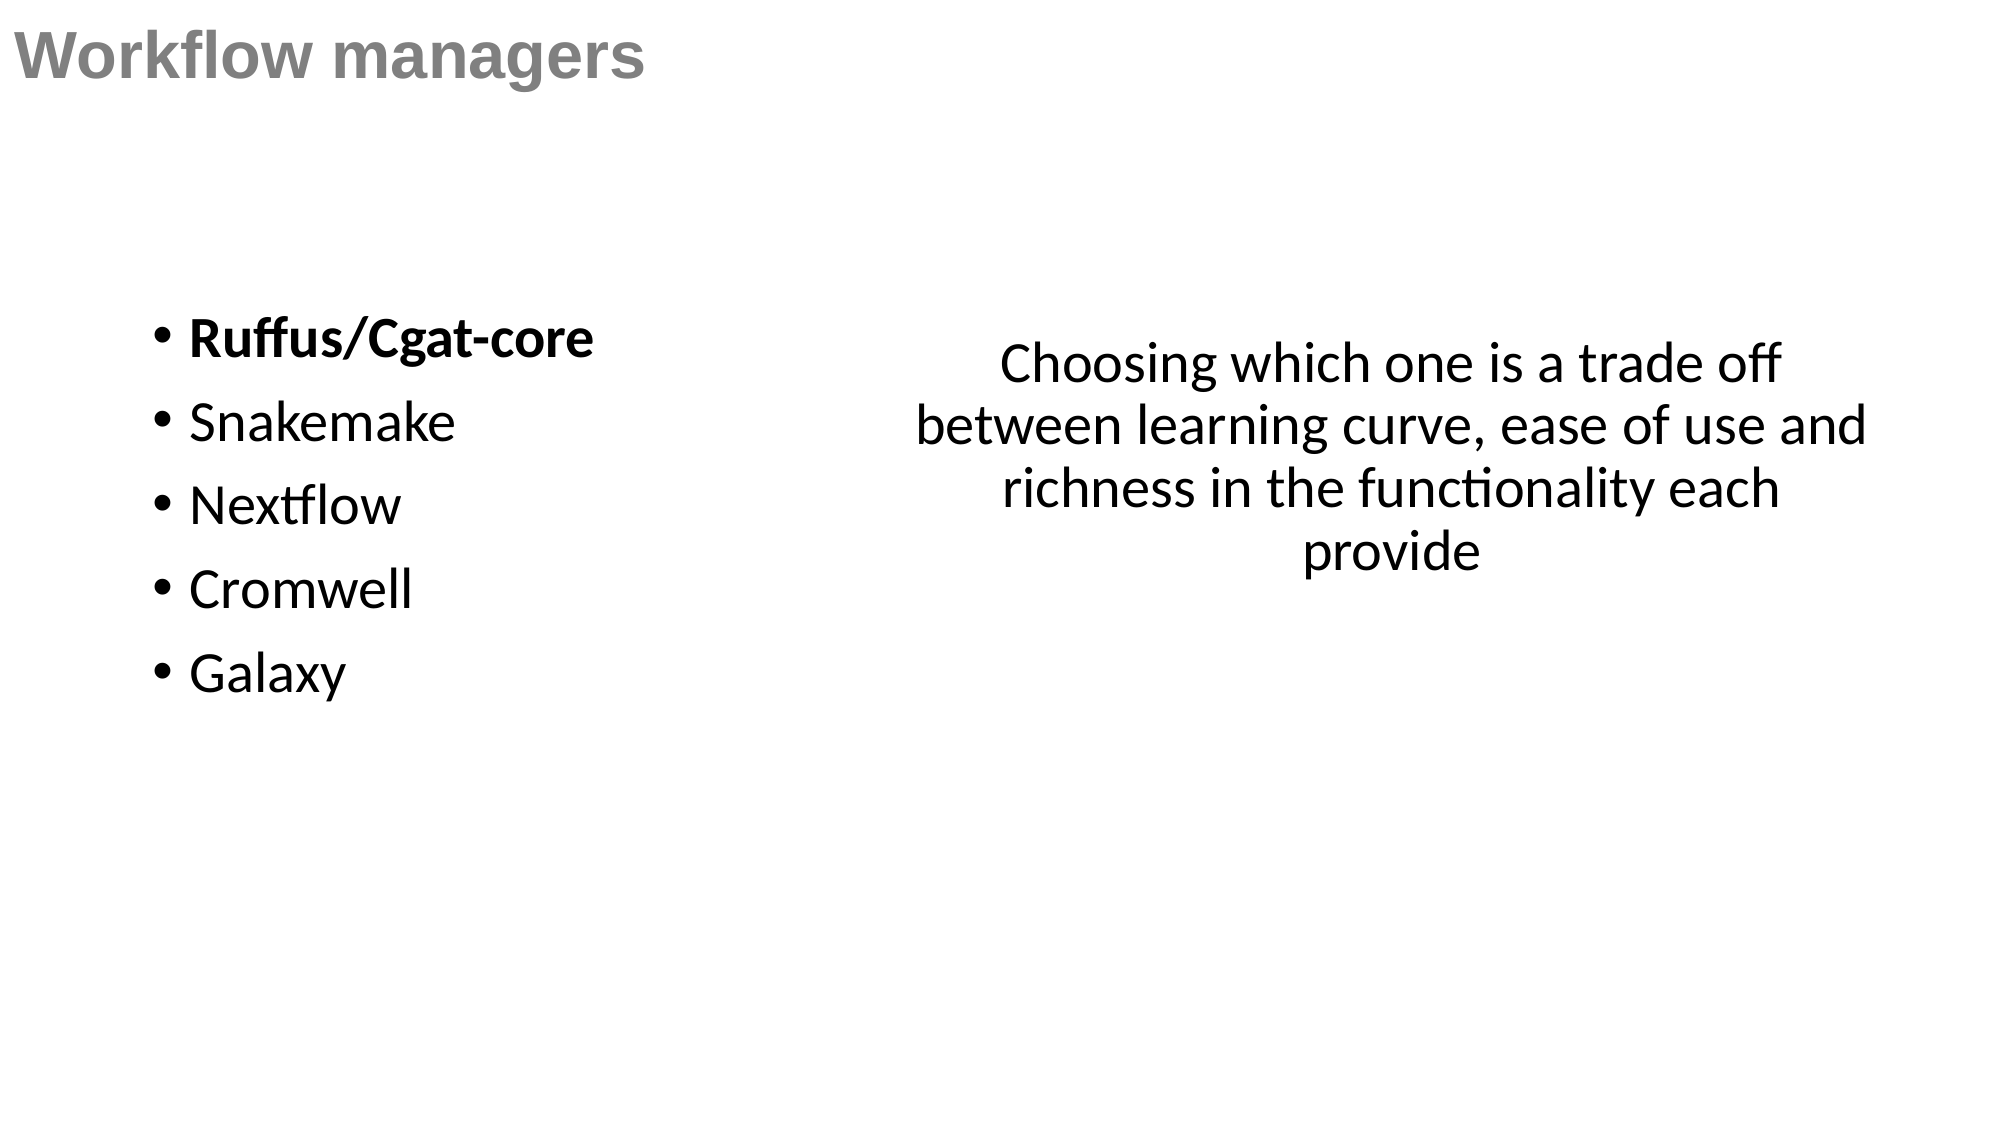

Workflow managers
Ruffus/Cgat-core
Snakemake
Nextflow
Cromwell
Galaxy
Choosing which one is a trade off between learning curve, ease of use and richness in the functionality each provide